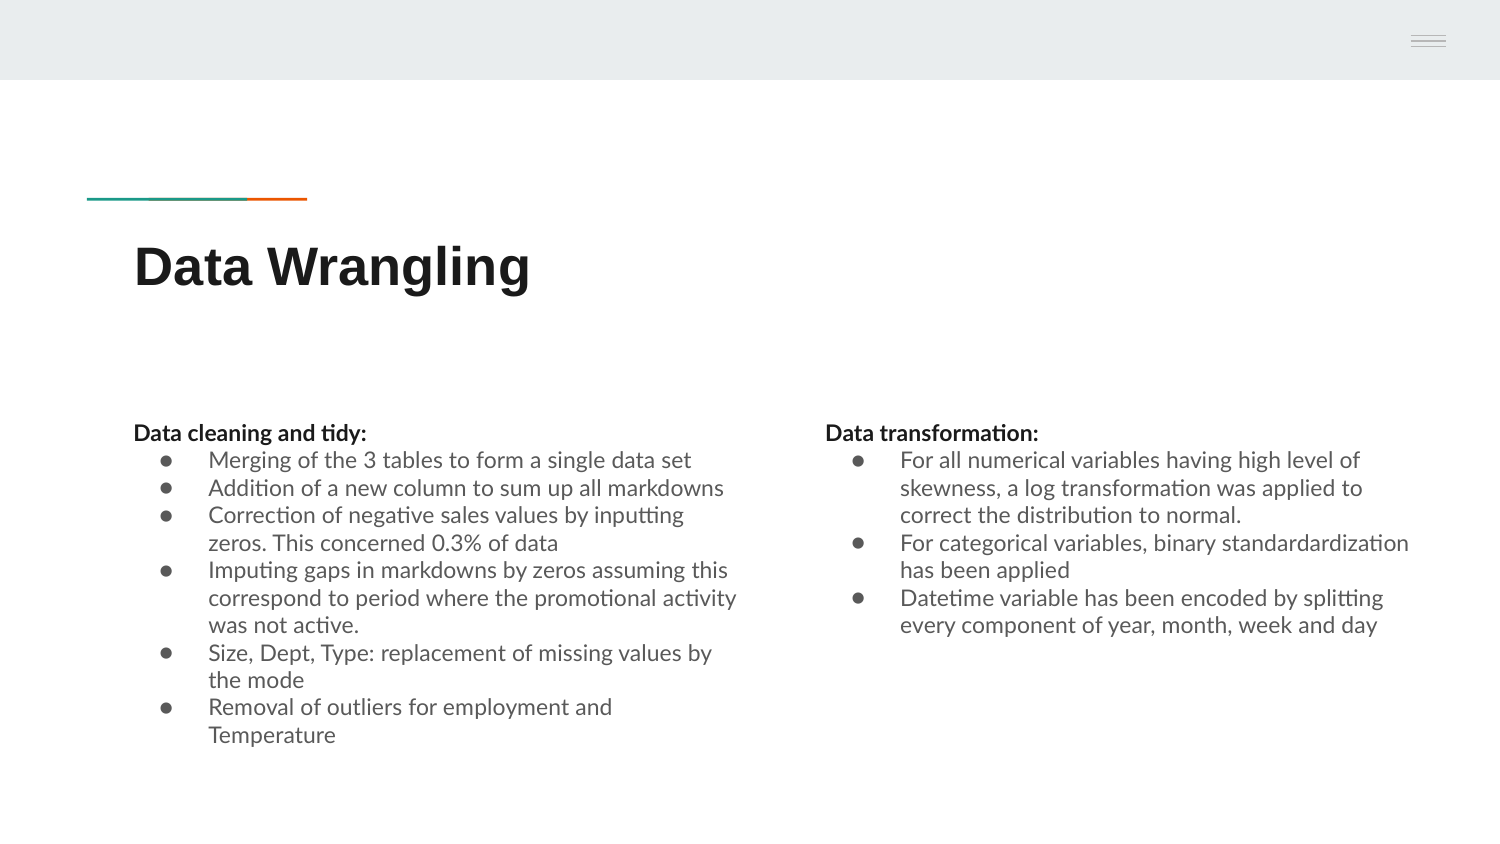

# Data Wrangling
Data cleaning and tidy:
Merging of the 3 tables to form a single data set
Addition of a new column to sum up all markdowns
Correction of negative sales values by inputting zeros. This concerned 0.3% of data
Imputing gaps in markdowns by zeros assuming this correspond to period where the promotional activity was not active.
Size, Dept, Type: replacement of missing values by the mode
Removal of outliers for employment and Temperature

Data transformation:
For all numerical variables having high level of skewness, a log transformation was applied to correct the distribution to normal.
For categorical variables, binary standardardization has been applied
Datetime variable has been encoded by splitting every component of year, month, week and day